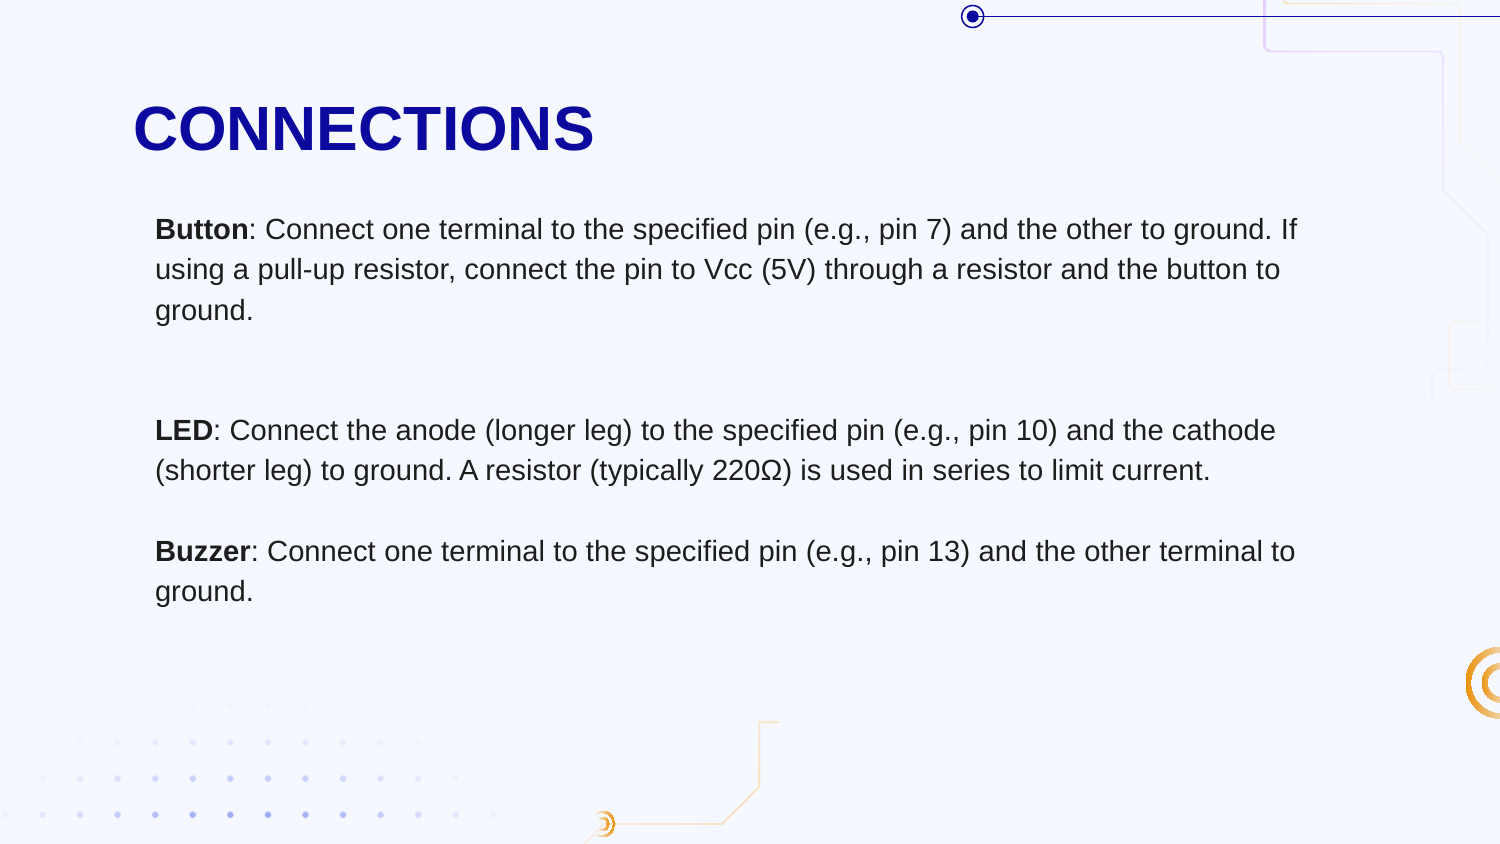

# CONNECTIONS
Button: Connect one terminal to the specified pin (e.g., pin 7) and the other to ground. If using a pull-up resistor, connect the pin to Vcc (5V) through a resistor and the button to ground.

LED: Connect the anode (longer leg) to the specified pin (e.g., pin 10) and the cathode (shorter leg) to ground. A resistor (typically 220Ω) is used in series to limit current.

Buzzer: Connect one terminal to the specified pin (e.g., pin 13) and the other terminal to ground.